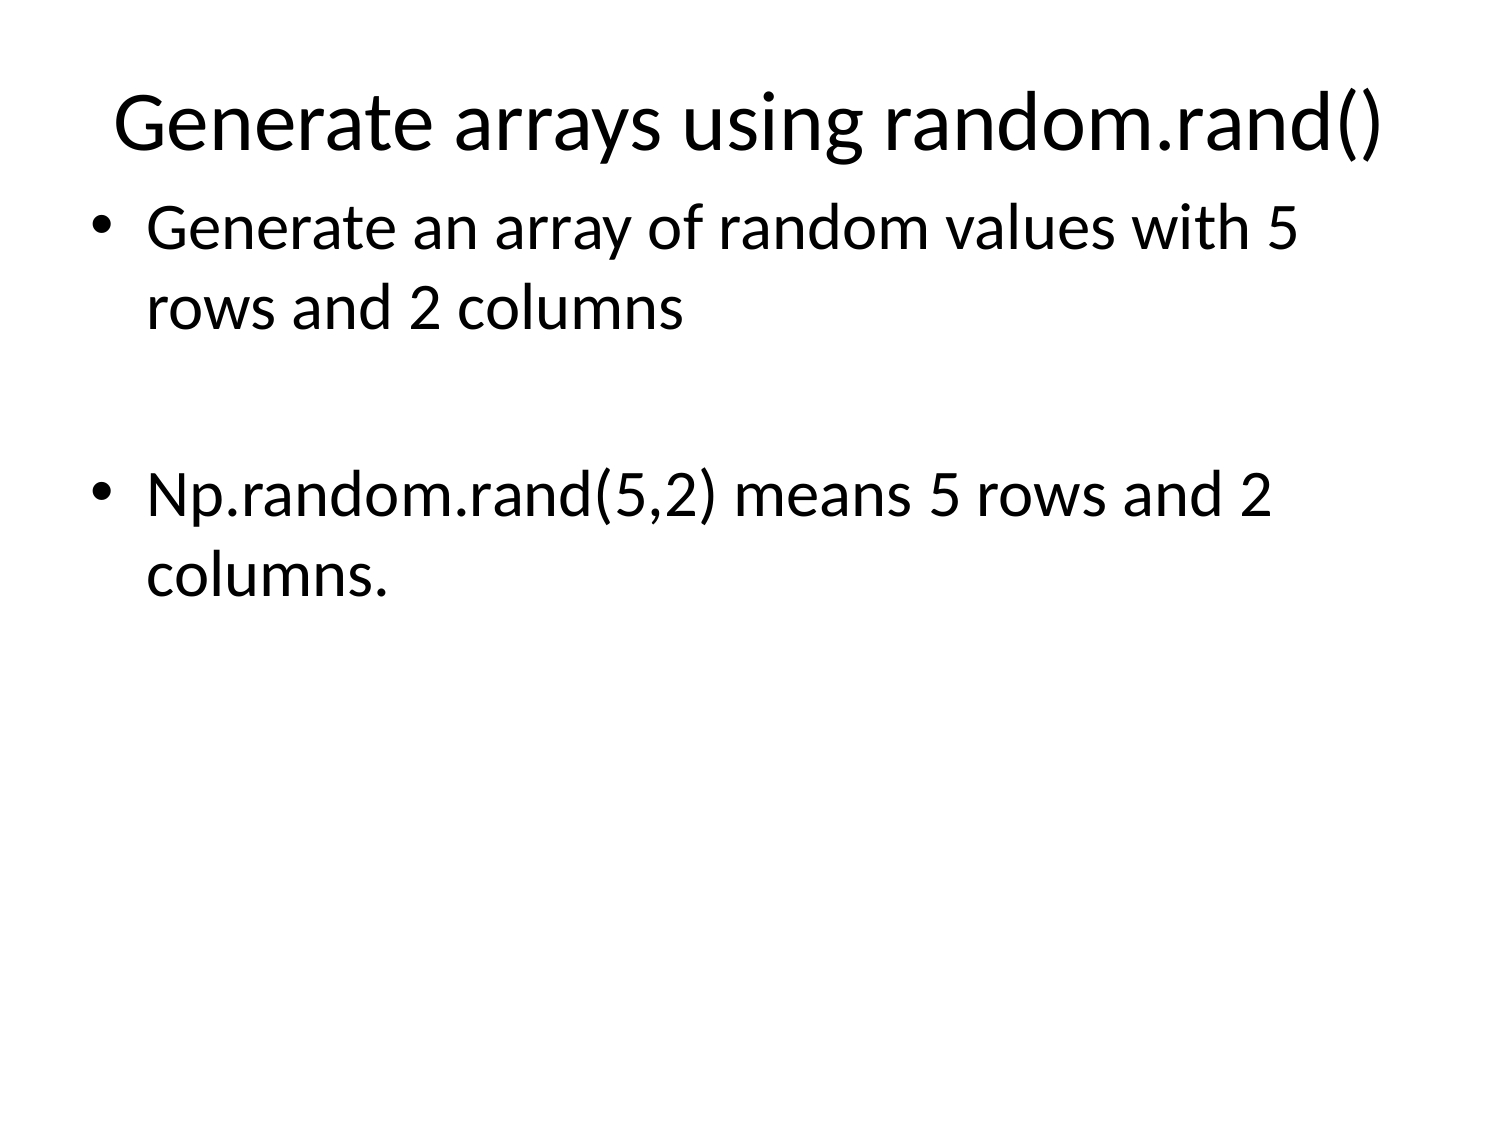

# Generate arrays using random.rand()
Generate an array of random values with 5 rows and 2 columns

Np.random.rand(5,2) means 5 rows and 2 columns.